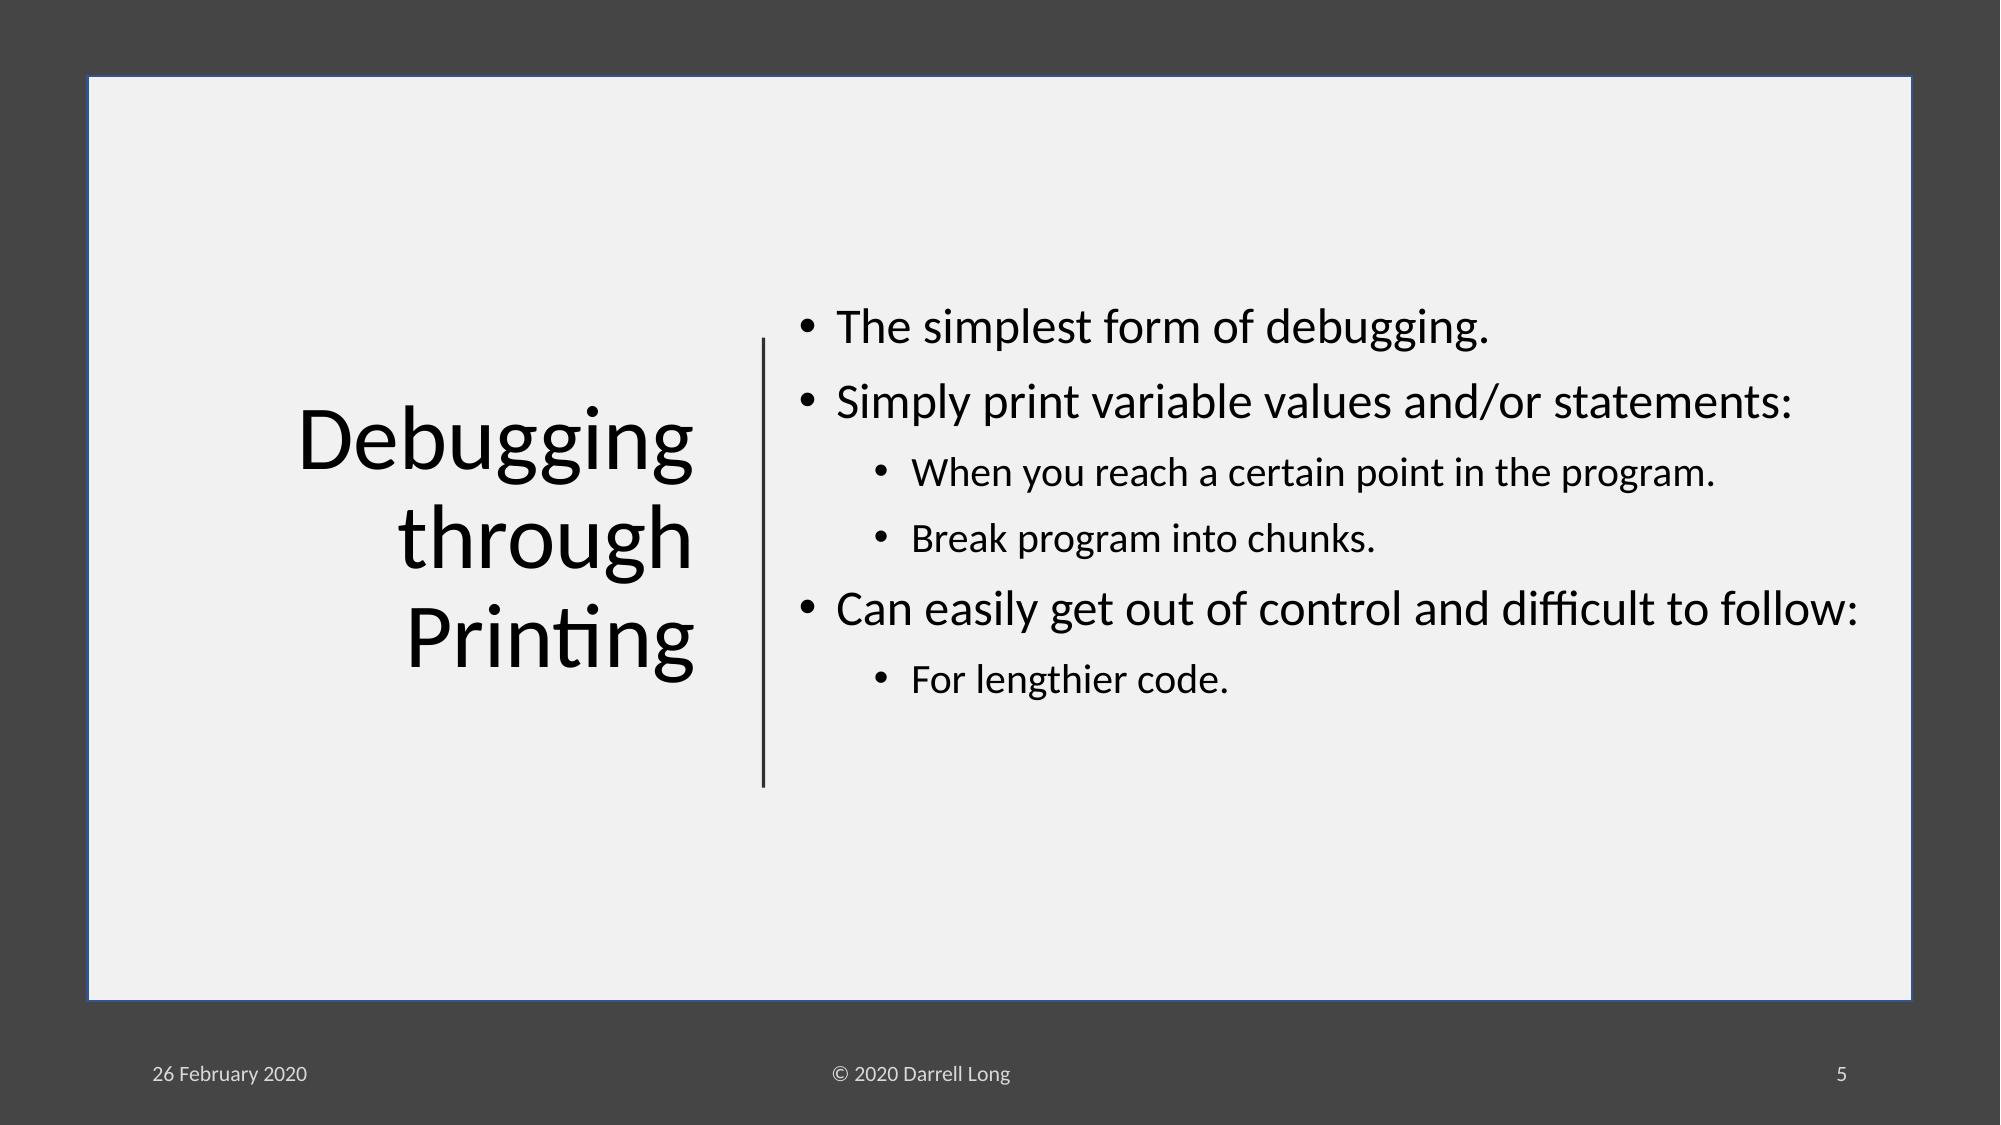

# Debugging through Printing
The simplest form of debugging.
Simply print variable values and/or statements:
When you reach a certain point in the program.
Break program into chunks.
Can easily get out of control and difficult to follow:
For lengthier code.

26 February 2020
© 2020 Darrell Long
5